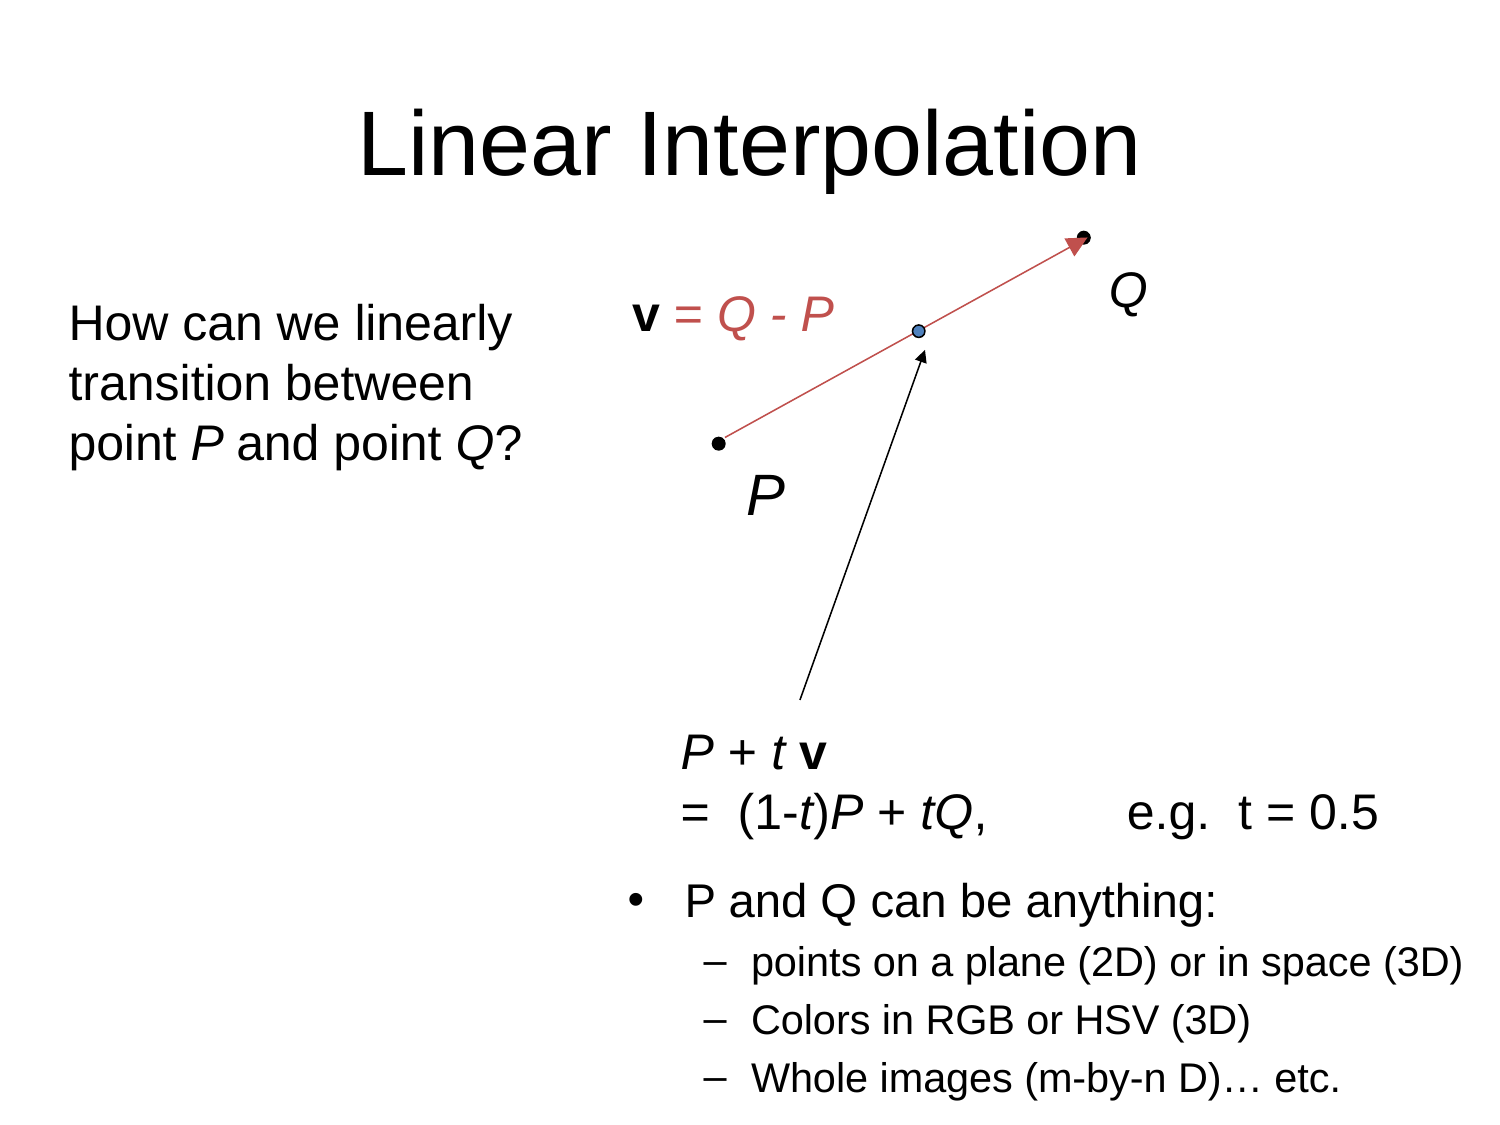

# Linear Interpolation

Q
v = Q - P
How can we linearly
transition between
point P and point Q?

P
P + t v
=  (1-t)P + tQ,          e.g.  t = 0.5
P and Q can be anything:
points on a plane (2D) or in space (3D)
Colors in RGB or HSV (3D)
Whole images (m-by-n D)… etc.